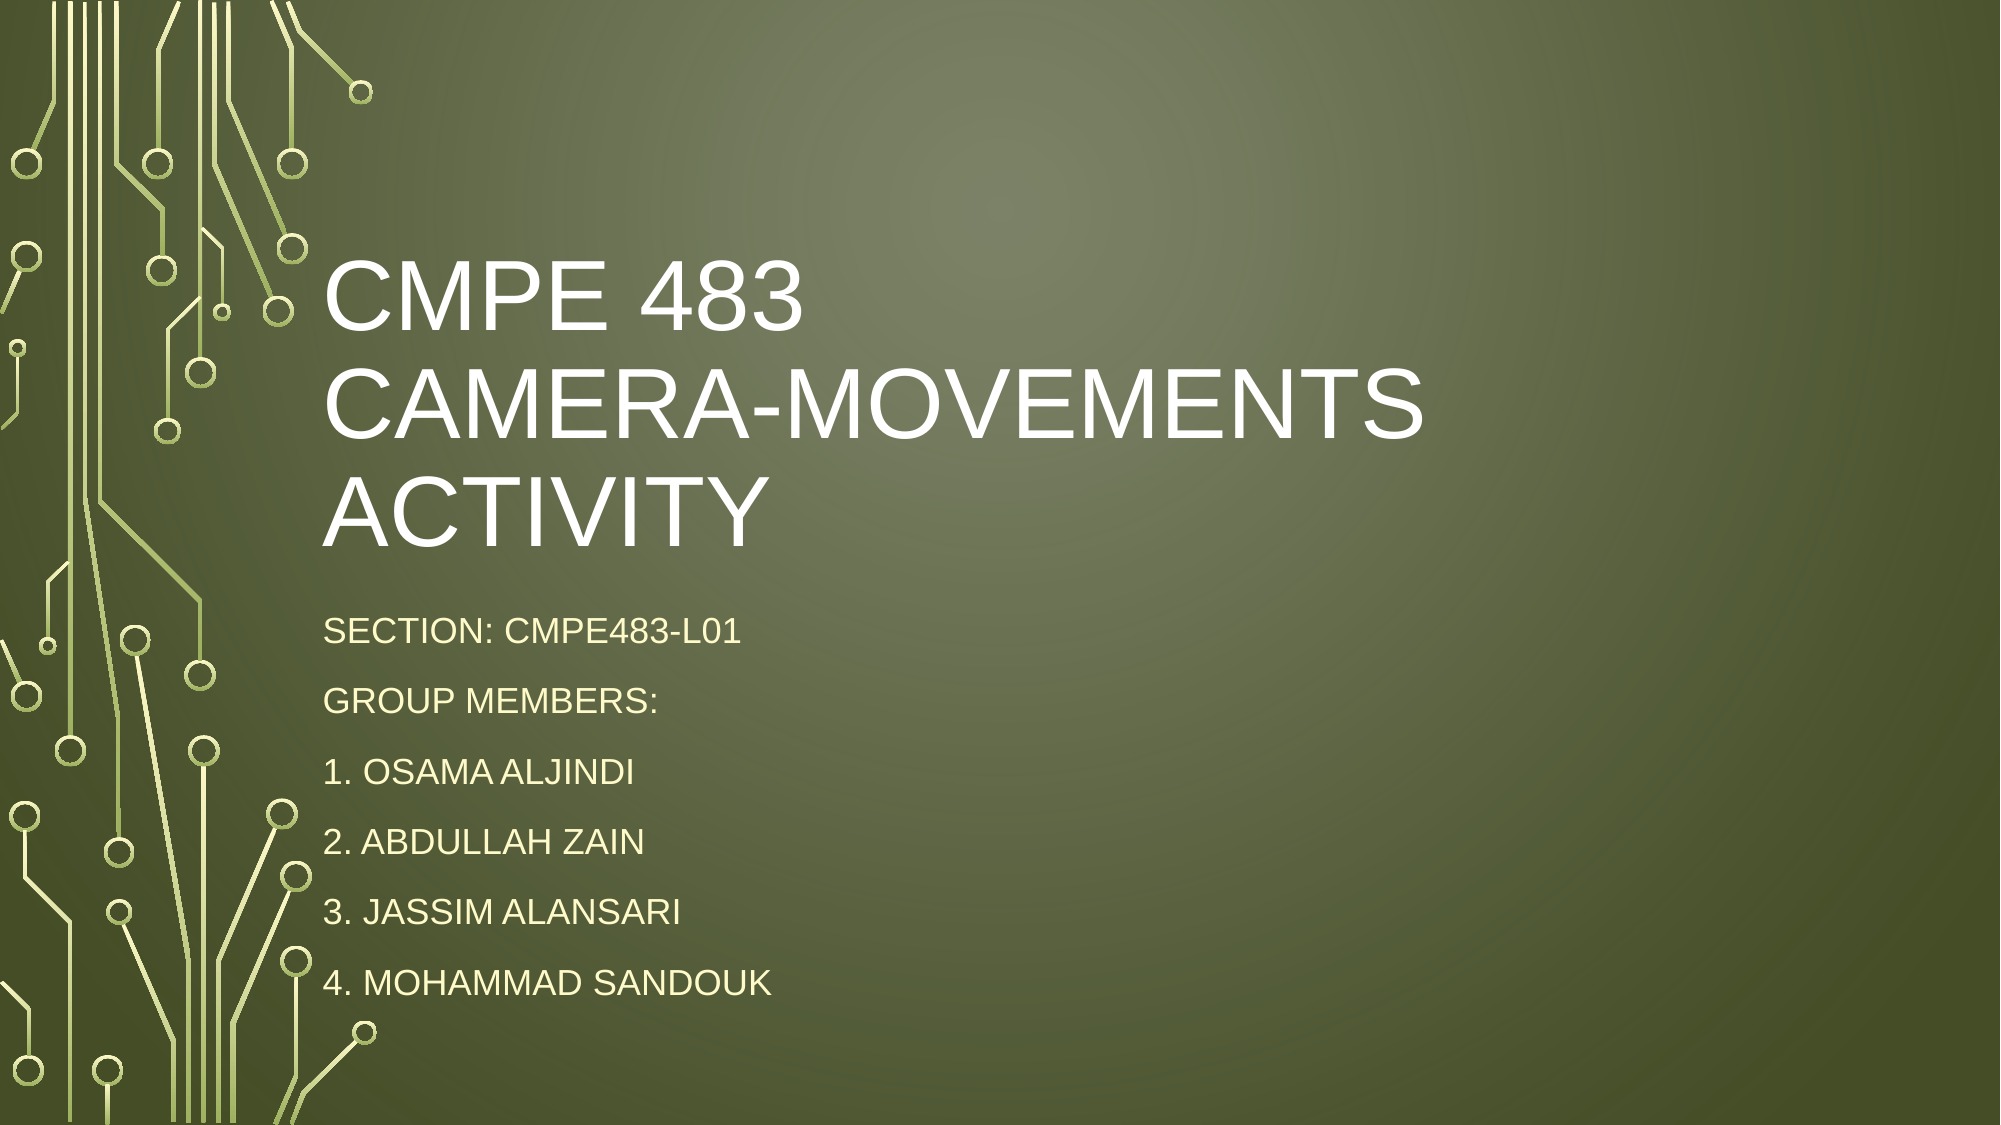

# CMPE 483 Camera-Movements Activity
Section: CMPE483-L01
Group members:
1. Osama aljindi
2. Abdullah zain
3. Jassim alansari
4. Mohammad sandouk